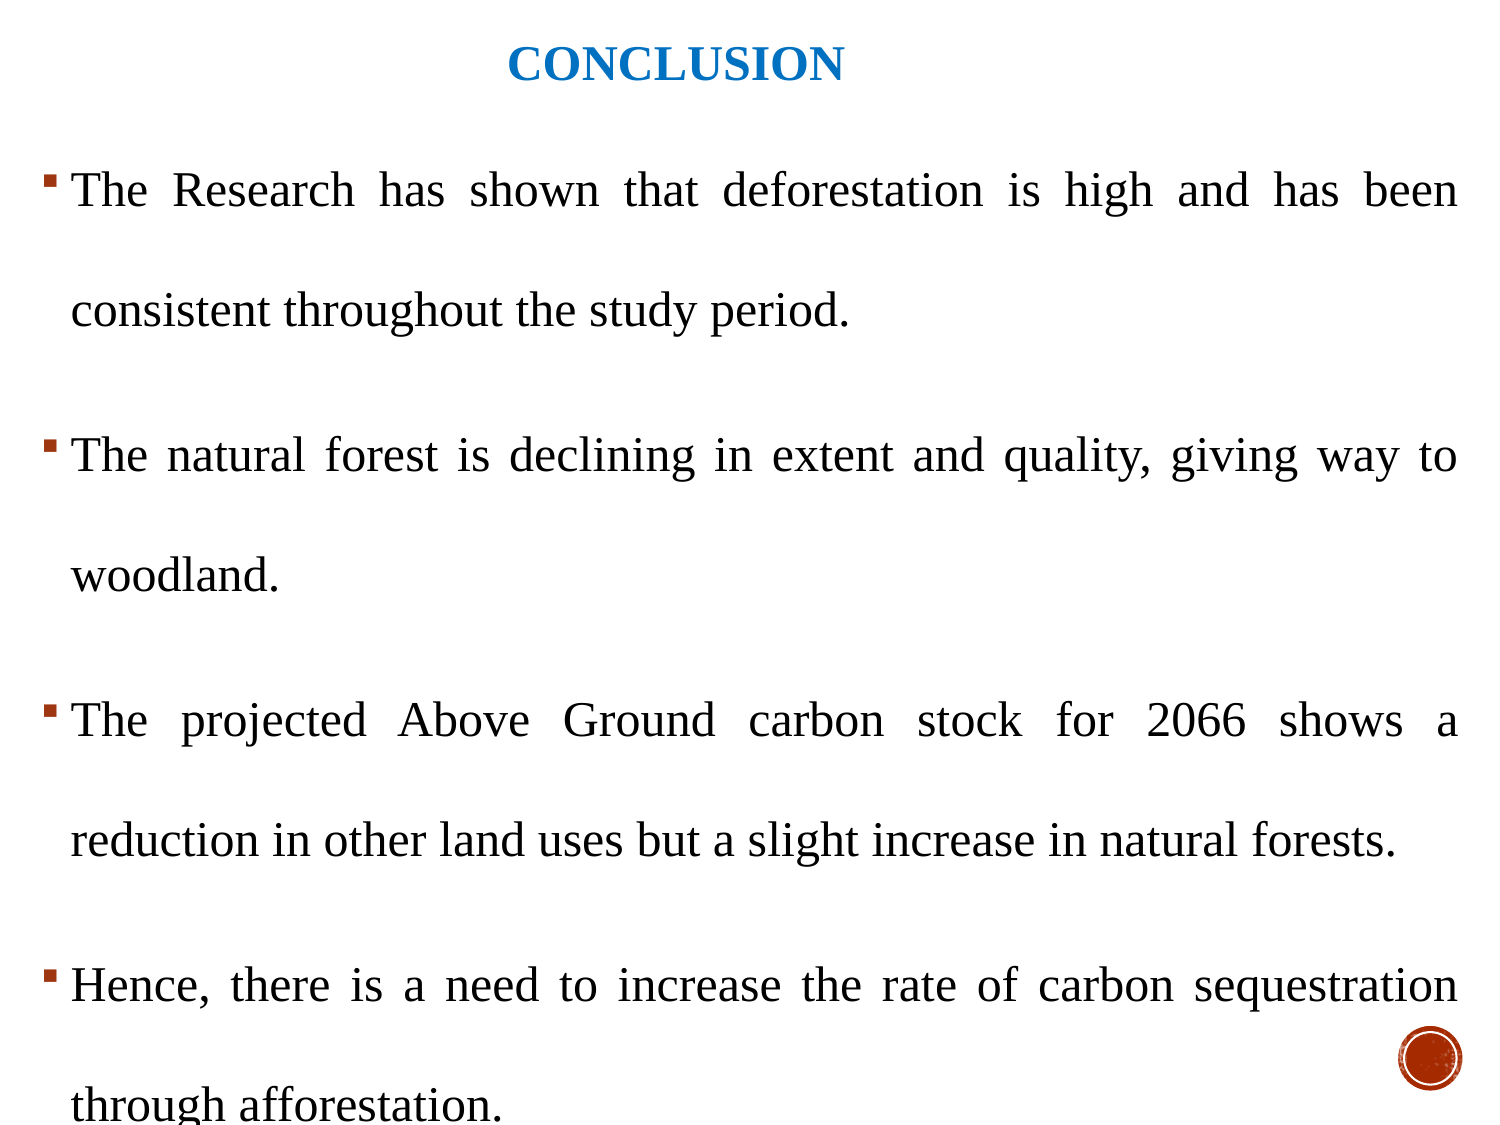

# Conclusion
The Research has shown that deforestation is high and has been consistent throughout the study period.
The natural forest is declining in extent and quality, giving way to woodland.
The projected Above Ground carbon stock for 2066 shows a reduction in other land uses but a slight increase in natural forests.
Hence, there is a need to increase the rate of carbon sequestration through afforestation.